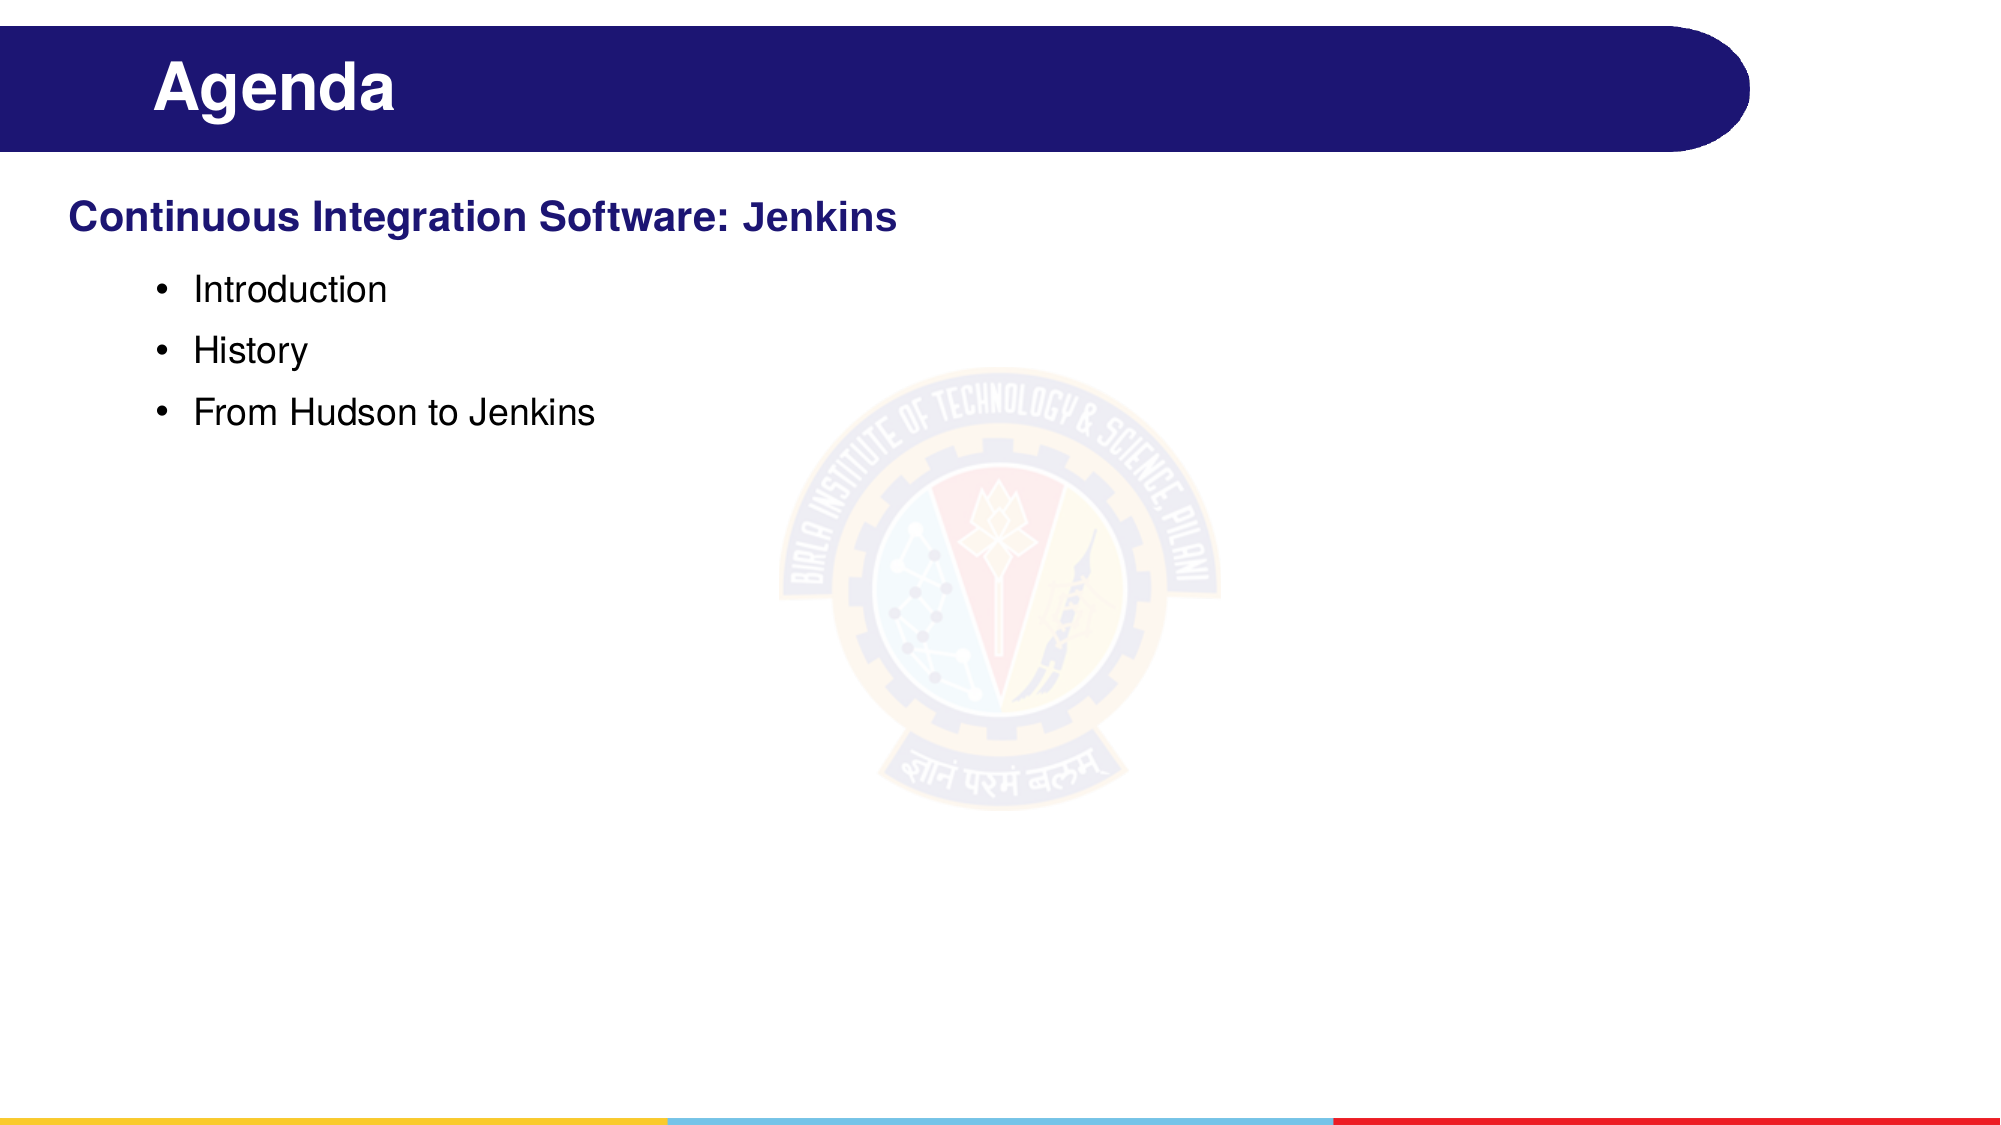

# Agenda
Continuous Integration Software: Jenkins
Introduction
History
From Hudson to Jenkins